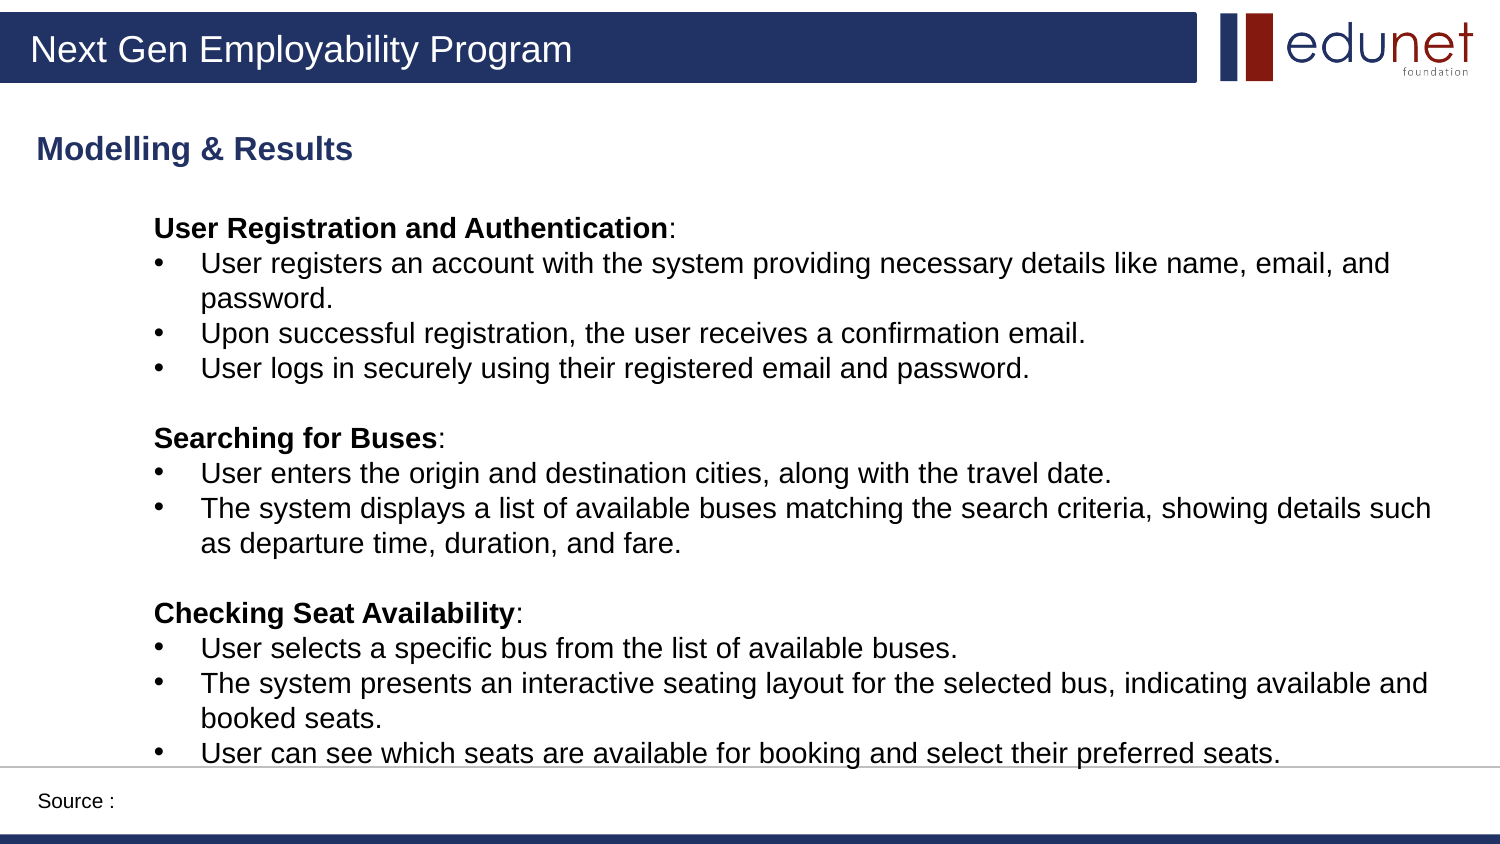

# Modelling & Results
User Registration and Authentication:
User registers an account with the system providing necessary details like name, email, and password.
Upon successful registration, the user receives a confirmation email.
User logs in securely using their registered email and password.

Searching for Buses:
User enters the origin and destination cities, along with the travel date.
The system displays a list of available buses matching the search criteria, showing details such as departure time, duration, and fare.

Checking Seat Availability:
User selects a specific bus from the list of available buses.
The system presents an interactive seating layout for the selected bus, indicating available and booked seats.
User can see which seats are available for booking and select their preferred seats.

Source :